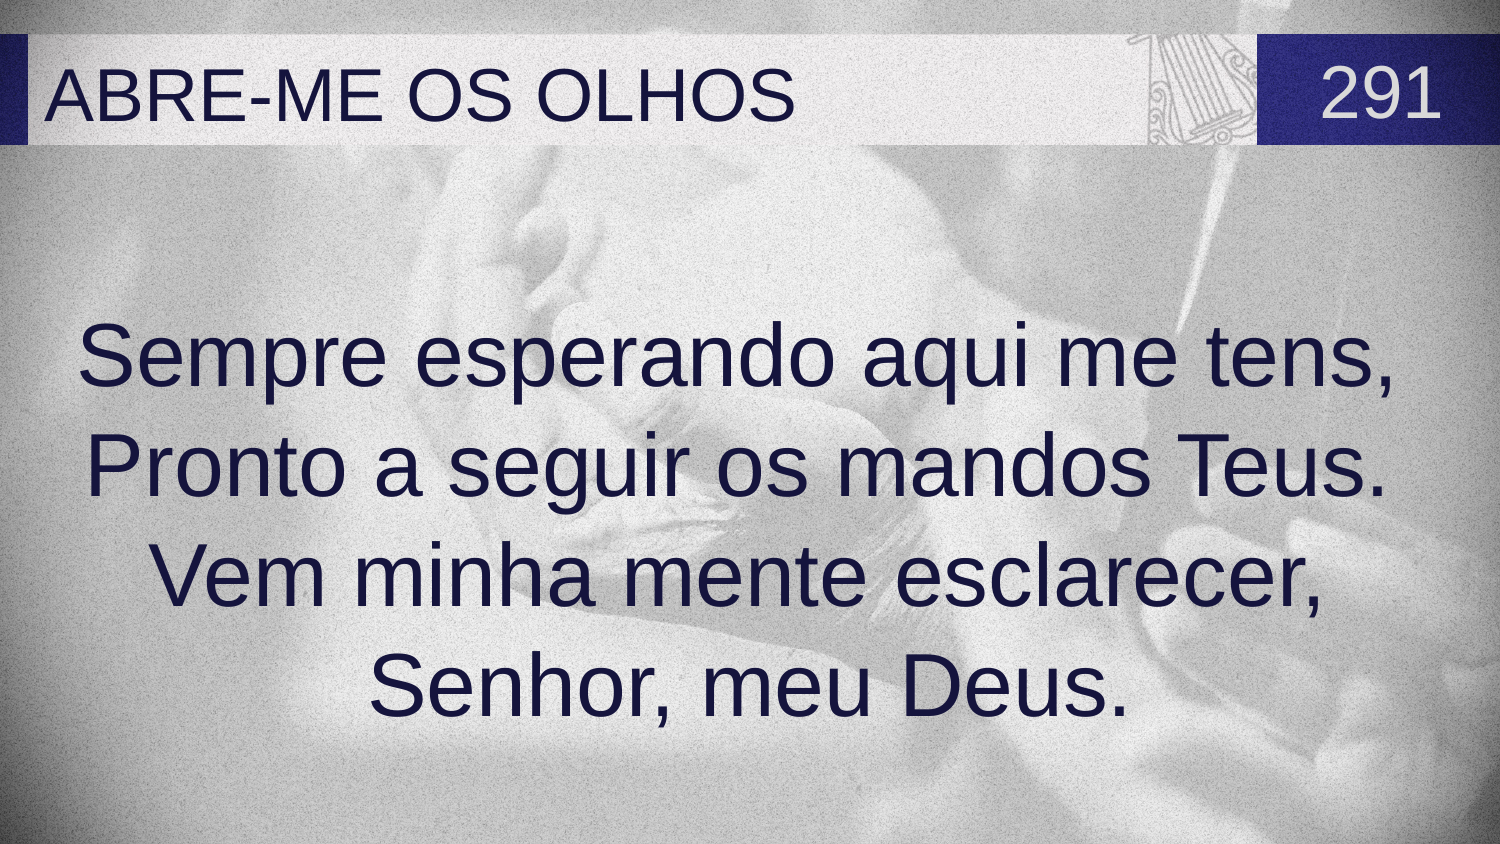

# ABRE-ME OS OLHOS
291
Sempre esperando aqui me tens,
Pronto a seguir os mandos Teus.
Vem minha mente esclarecer,
Senhor, meu Deus.